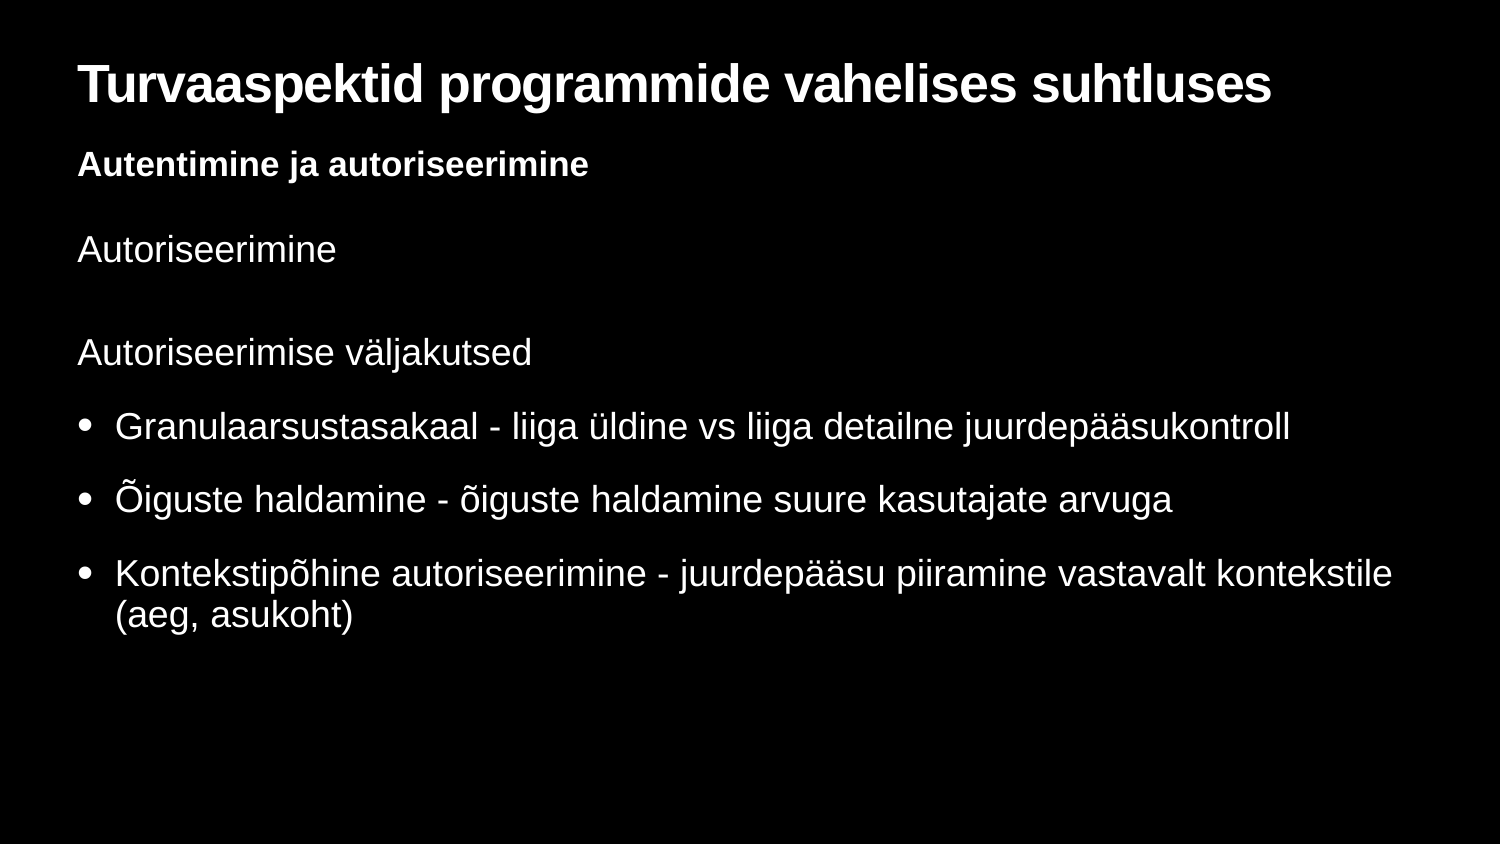

# Turvaaspektid programmide vahelises suhtluses
Autentimine ja autoriseerimine
Autoriseerimine
Autoriseerimise väljakutsed
Granulaarsustasakaal - liiga üldine vs liiga detailne juurdepääsukontroll
Õiguste haldamine - õiguste haldamine suure kasutajate arvuga
Kontekstipõhine autoriseerimine - juurdepääsu piiramine vastavalt kontekstile (aeg, asukoht)